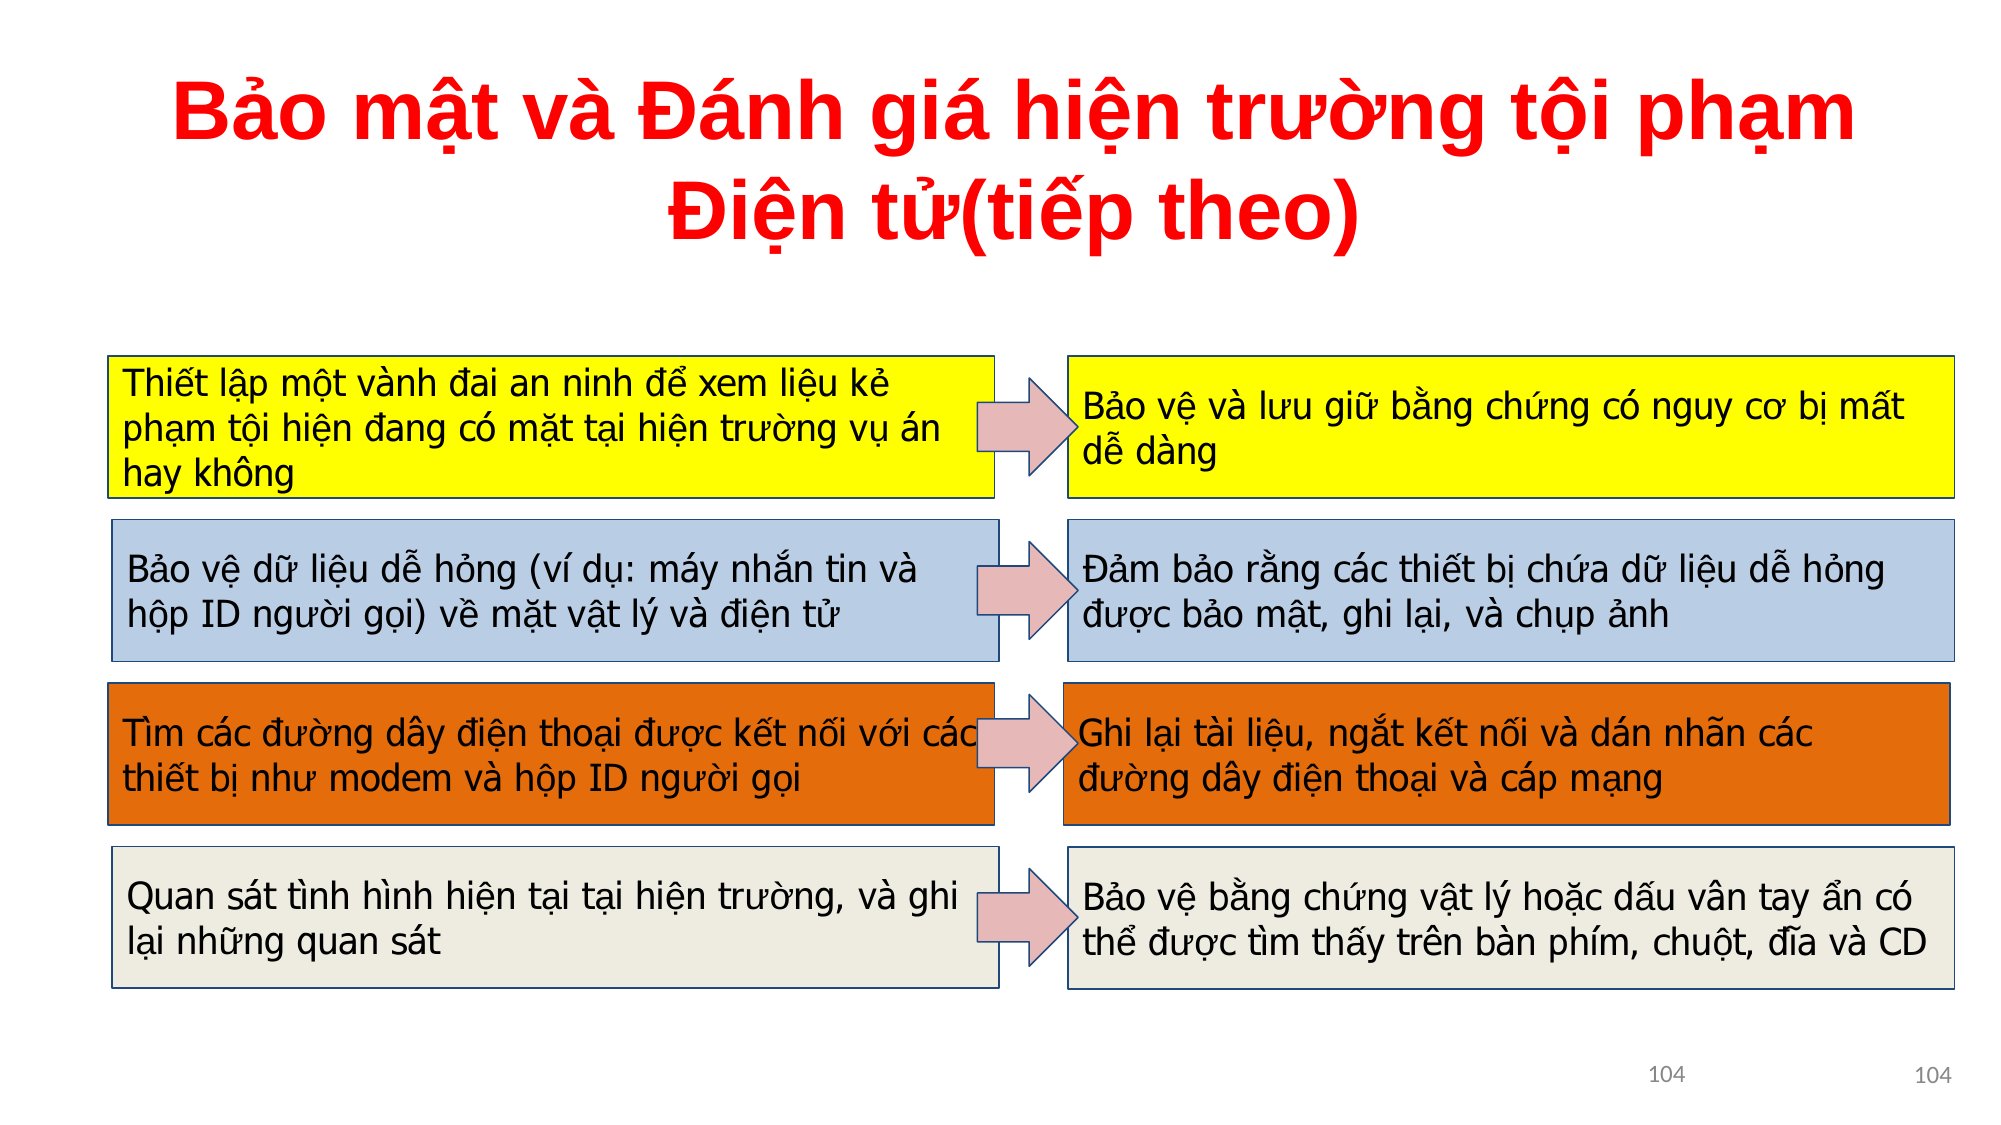

Bảo mật và Đánh giá hiện trường tội phạm
Điện tử(tiếp theo)

Thiết lập một vành đai an ninh để xem liệu kẻ phạm tội hiện đang có mặt tại hiện trường vụ án hay không

Bảo vệ và lưu giữ bằng chứng có nguy cơ bị mất dễ dàng

Bảo vệ dữ liệu dễ hỏng (ví dụ: máy nhắn tin và hộp ID người gọi) về mặt vật lý và điện tử

Đảm bảo rằng các thiết bị chứa dữ liệu dễ hỏng được bảo mật, ghi lại, và chụp ảnh

Tìm các đường dây điện thoại được kết nối với các thiết bị như modem và hộp ID người gọi

Ghi lại tài liệu, ngắt kết nối và dán nhãn các đường dây điện thoại và cáp mạng

Quan sát tình hình hiện tại tại hiện trường, và ghi lại những quan sát

Bảo vệ bằng chứng vật lý hoặc dấu vân tay ẩn có thể được tìm thấy trên bàn phím, chuột, đĩa và CD

104
104